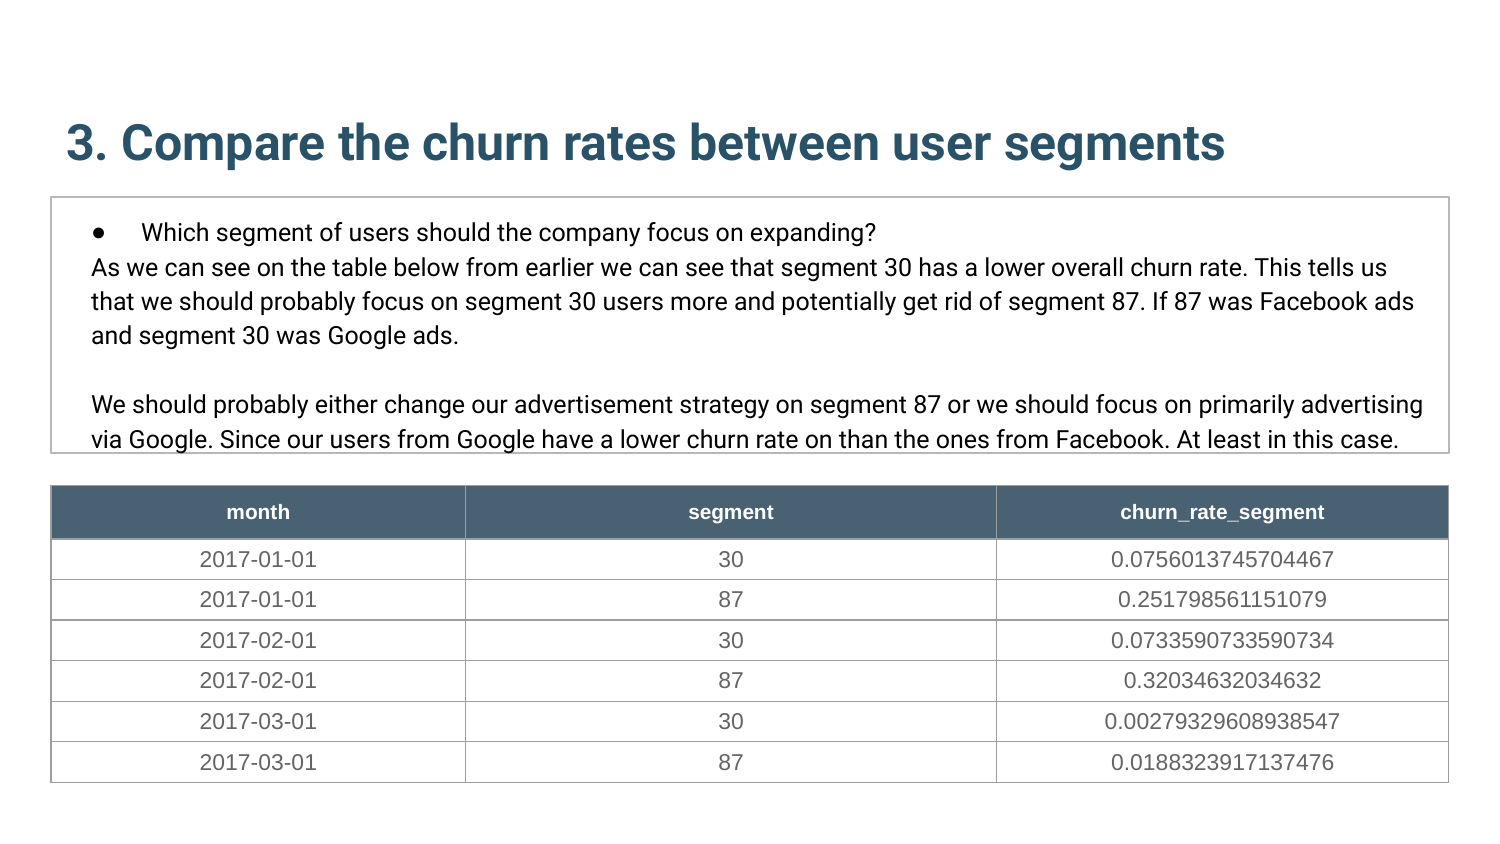

3. Compare the churn rates between user segments
Which segment of users should the company focus on expanding?
As we can see on the table below from earlier we can see that segment 30 has a lower overall churn rate. This tells us that we should probably focus on segment 30 users more and potentially get rid of segment 87. If 87 was Facebook ads and segment 30 was Google ads.

We should probably either change our advertisement strategy on segment 87 or we should focus on primarily advertising via Google. Since our users from Google have a lower churn rate on than the ones from Facebook. At least in this case.

| month | segment | churn\_rate\_segment |
| --- | --- | --- |
| 2017-01-01 | 30 | 0.0756013745704467 |
| 2017-01-01 | 87 | 0.251798561151079 |
| 2017-02-01 | 30 | 0.0733590733590734 |
| 2017-02-01 | 87 | 0.32034632034632 |
| 2017-03-01 | 30 | 0.00279329608938547 |
| 2017-03-01 | 87 | 0.0188323917137476 |